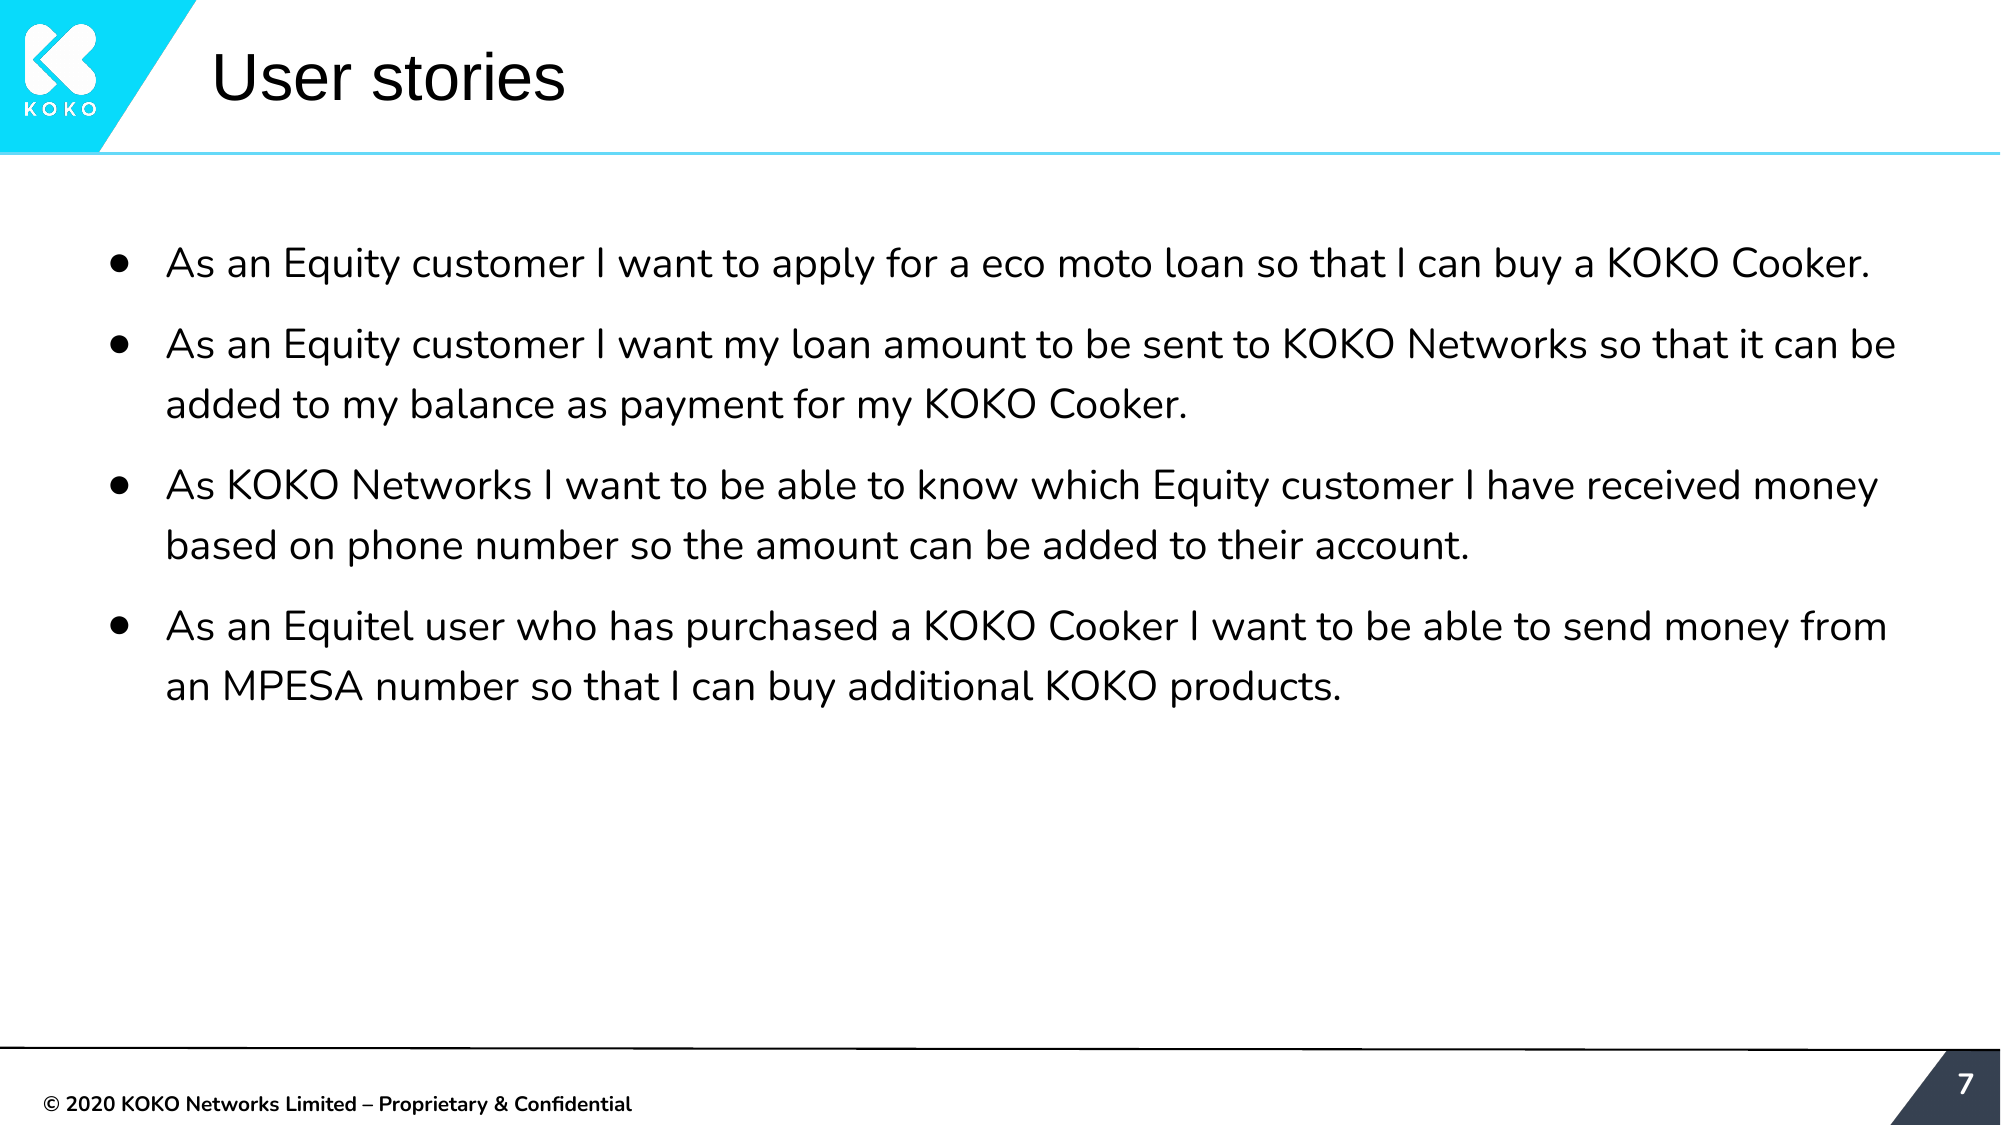

# User stories
As an Equity customer I want to apply for a eco moto loan so that I can buy a KOKO Cooker.
As an Equity customer I want my loan amount to be sent to KOKO Networks so that it can be added to my balance as payment for my KOKO Cooker.
As KOKO Networks I want to be able to know which Equity customer I have received money based on phone number so the amount can be added to their account.
As an Equitel user who has purchased a KOKO Cooker I want to be able to send money from an MPESA number so that I can buy additional KOKO products.
7